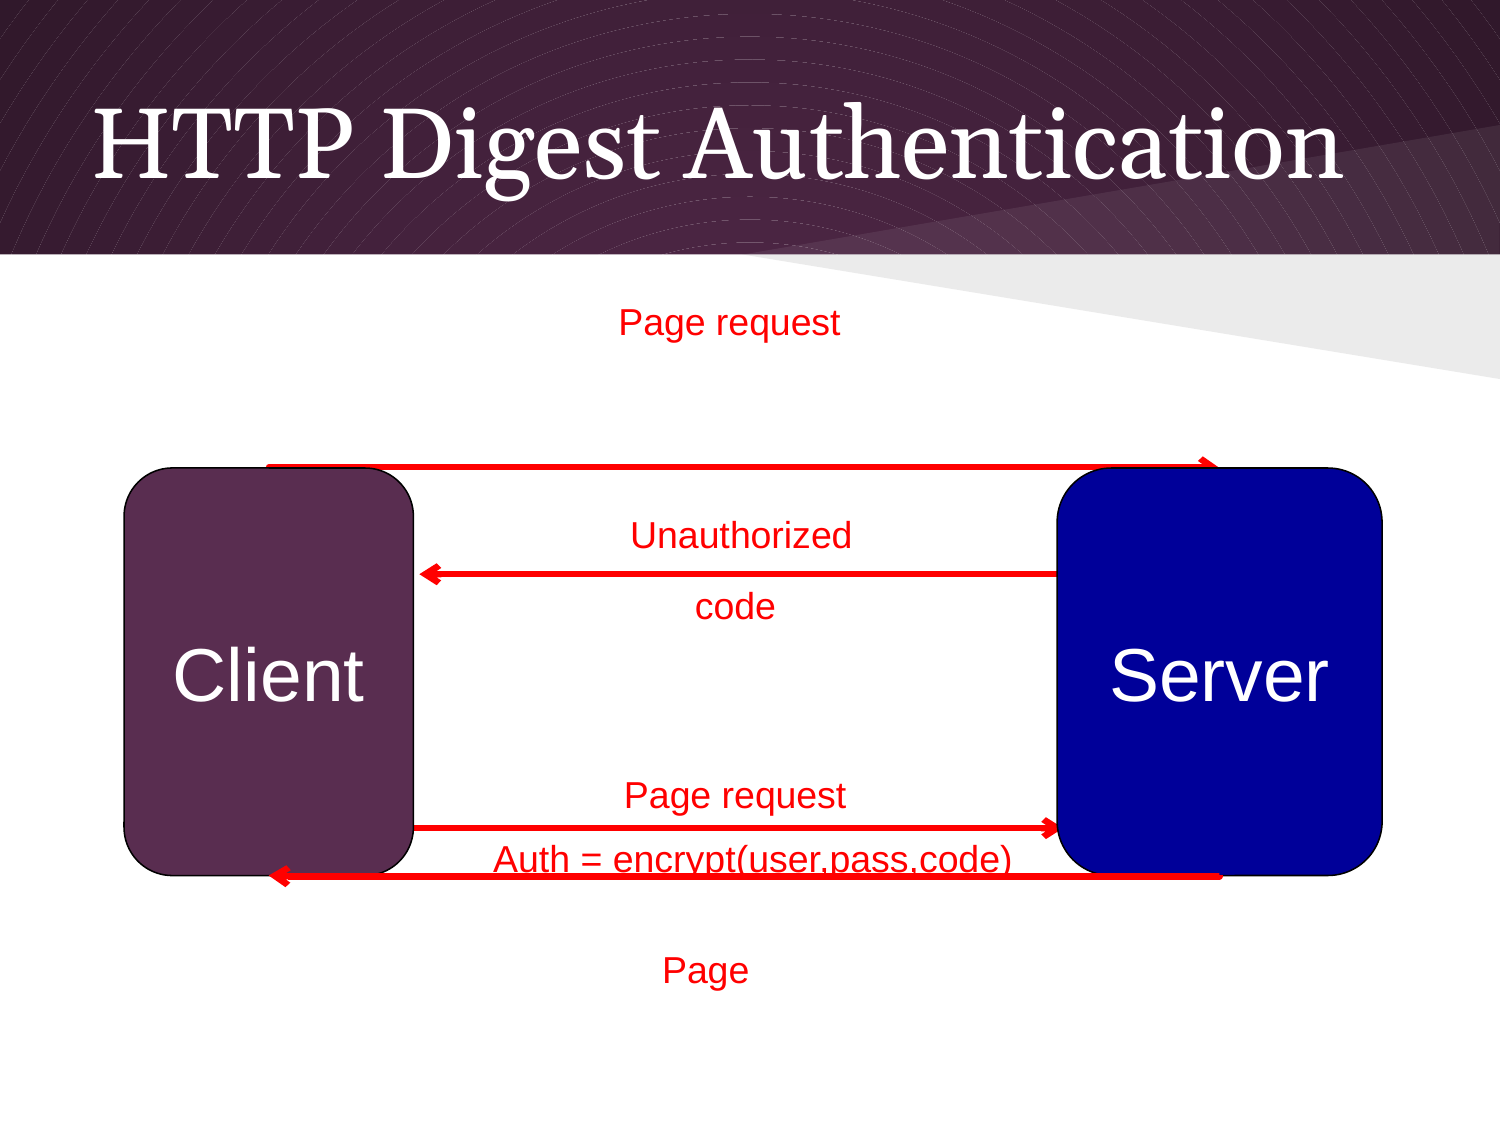

# HTTP Digest Authentication
Page request
Client
Server
Unauthorized
code
Page request
Auth = encrypt(user,pass,code)
Page